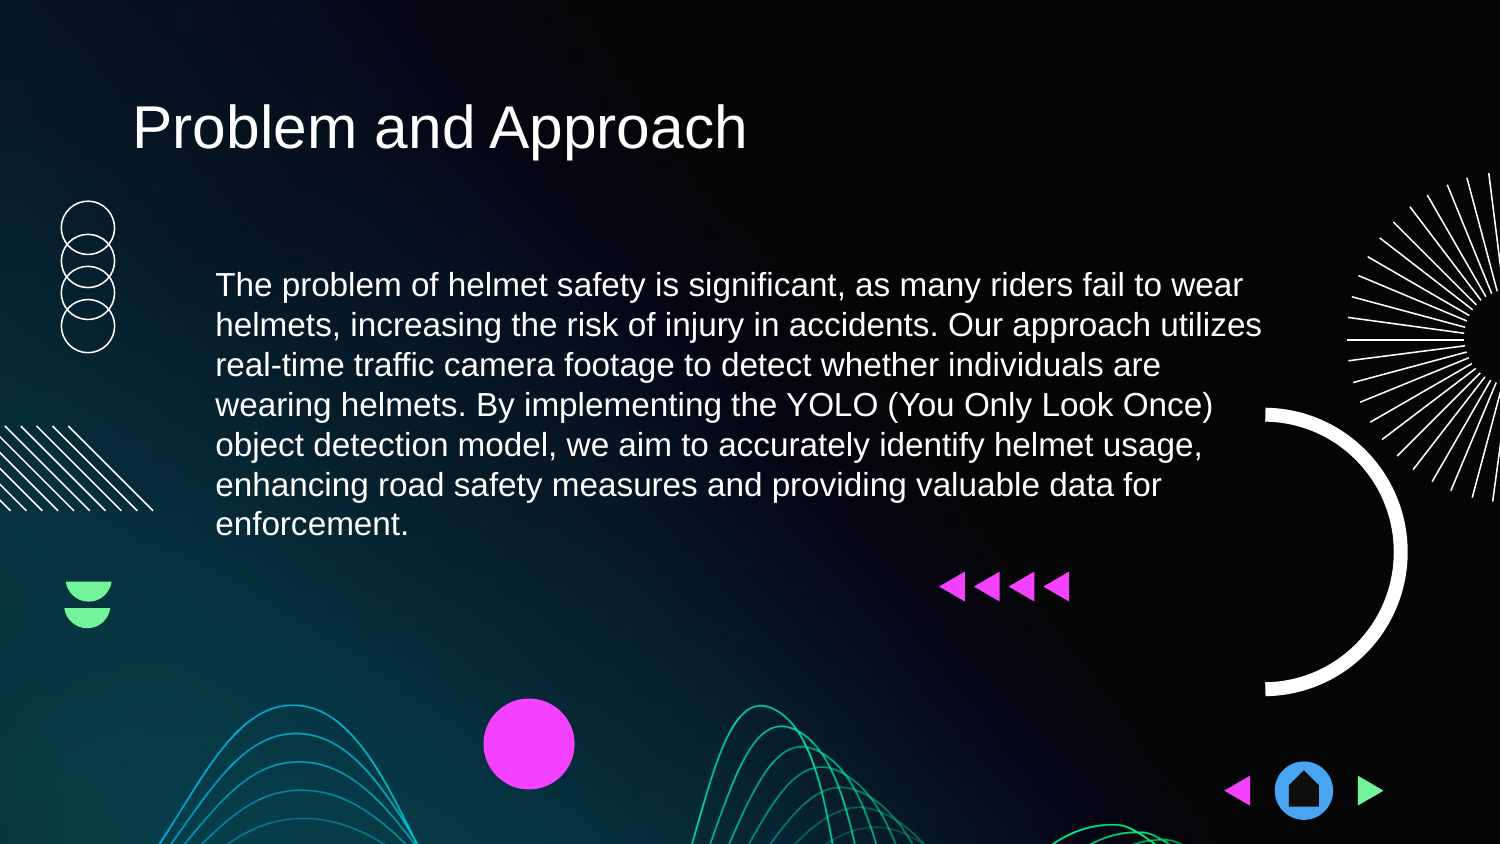

# Problem and Approach
The problem of helmet safety is significant, as many riders fail to wear helmets, increasing the risk of injury in accidents. Our approach utilizes real-time traffic camera footage to detect whether individuals are wearing helmets. By implementing the YOLO (You Only Look Once) object detection model, we aim to accurately identify helmet usage, enhancing road safety measures and providing valuable data for enforcement.